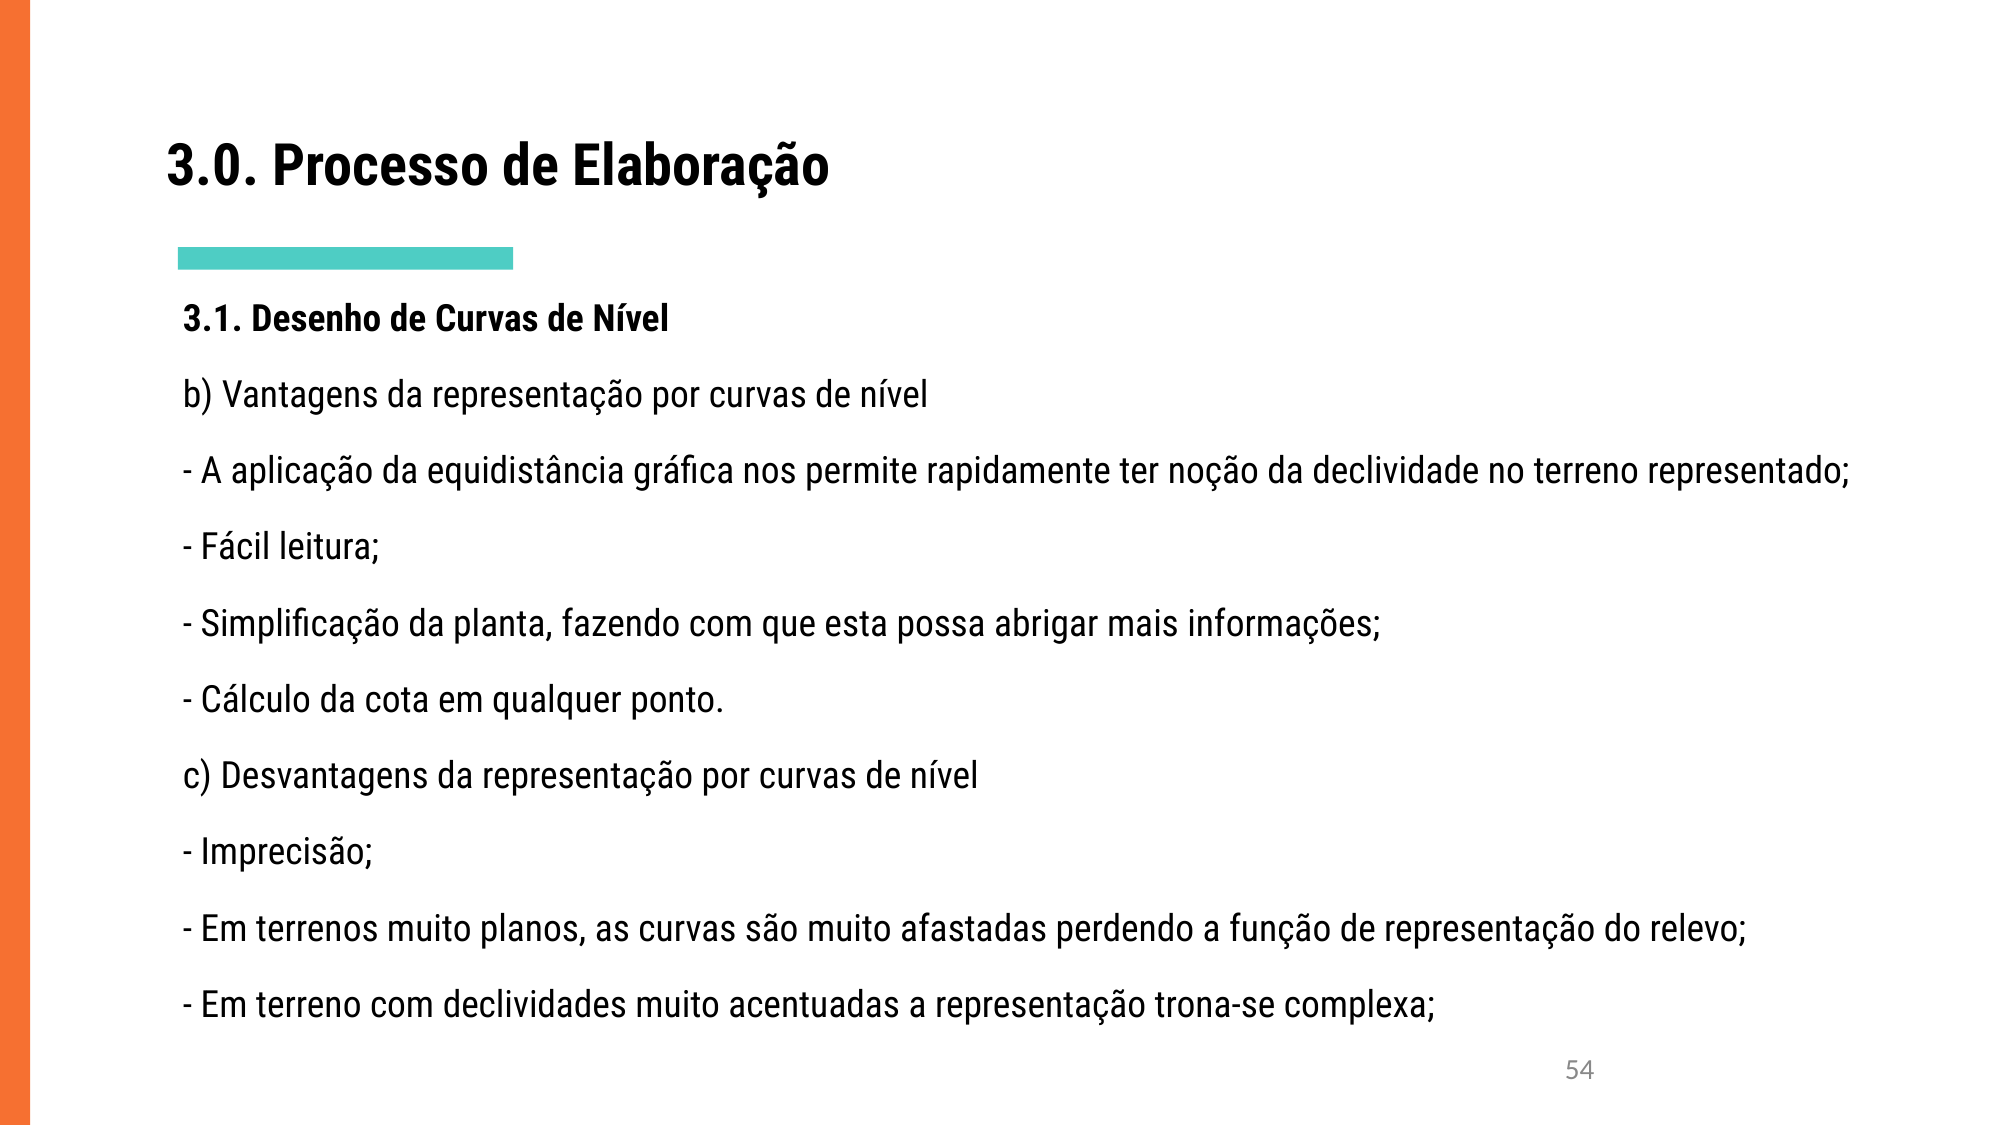

# 3.0. Processo de Elaboração
3.1. Desenho de Curvas de Nível
b) Vantagens da representação por curvas de nível
- A aplicação da equidistância gráfica nos permite rapidamente ter noção da declividade no terreno representado;
- Fácil leitura;
- Simplificação da planta, fazendo com que esta possa abrigar mais informações;
- Cálculo da cota em qualquer ponto.
c) Desvantagens da representação por curvas de nível
- Imprecisão;
- Em terrenos muito planos, as curvas são muito afastadas perdendo a função de representação do relevo;
- Em terreno com declividades muito acentuadas a representação trona-se complexa;

54